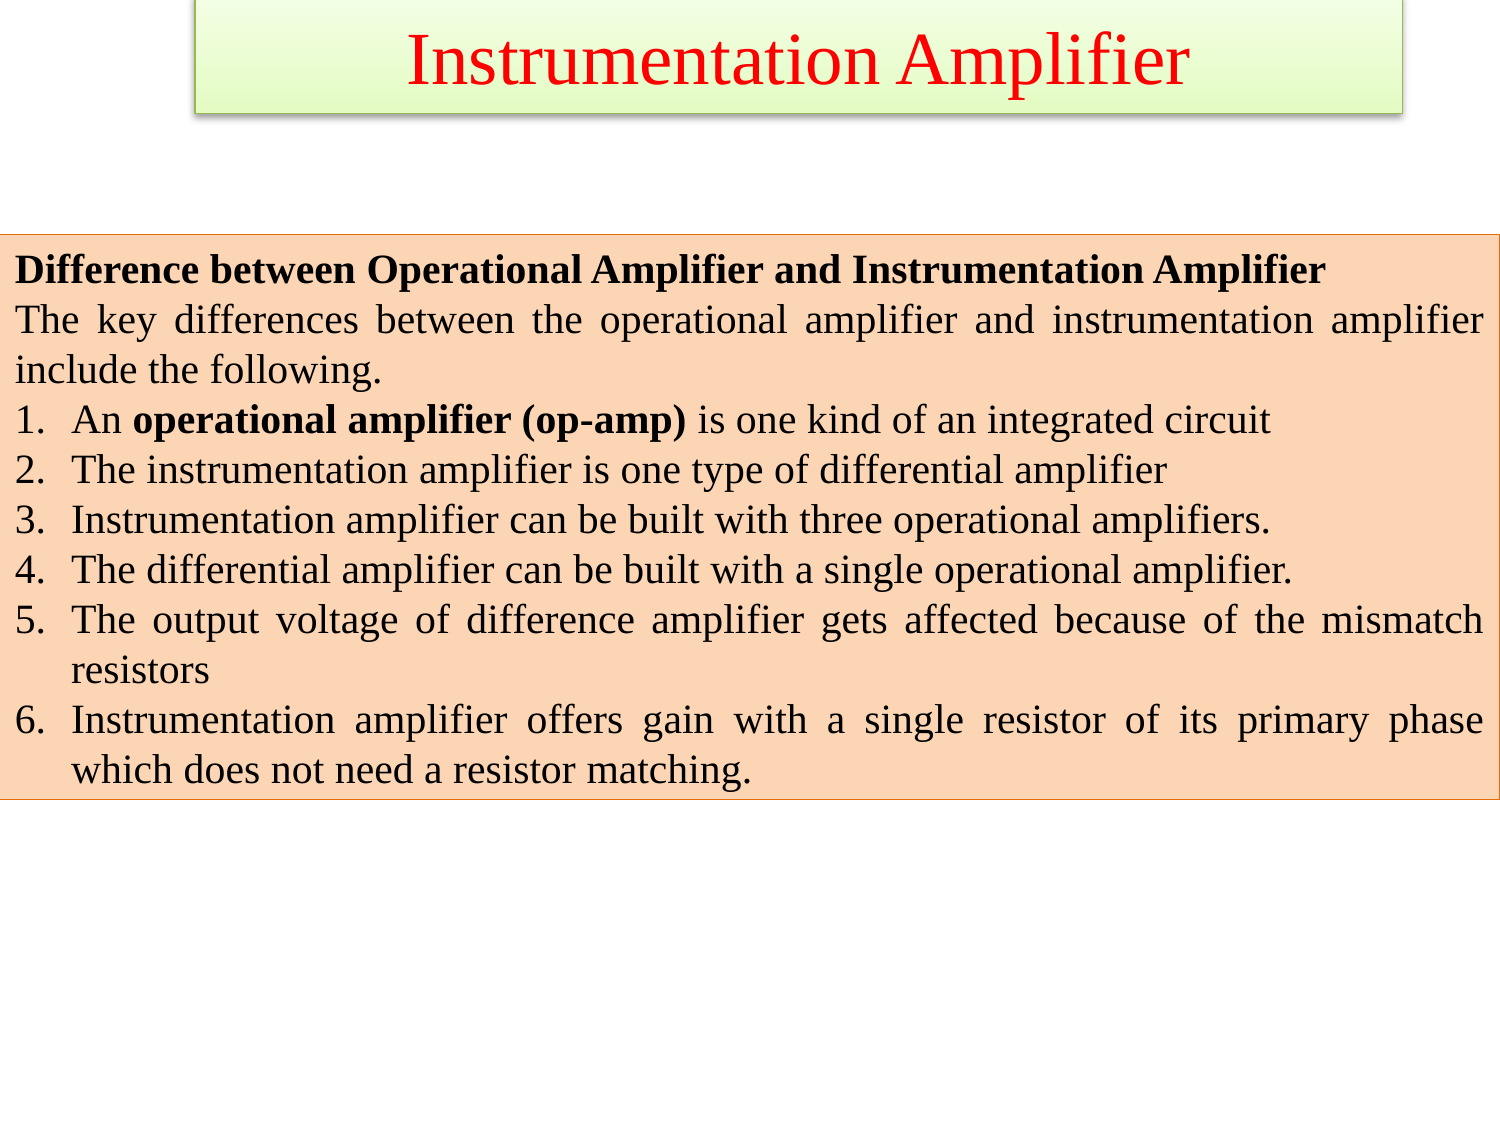

# Instrumentation Amplifier
Difference between Operational Amplifier and Instrumentation Amplifier
The key differences between the operational amplifier and instrumentation amplifier include the following.
An operational amplifier (op-amp) is one kind of an integrated circuit
The instrumentation amplifier is one type of differential amplifier
Instrumentation amplifier can be built with three operational amplifiers.
The differential amplifier can be built with a single operational amplifier.
The output voltage of difference amplifier gets affected because of the mismatch resistors
Instrumentation amplifier offers gain with a single resistor of its primary phase which does not need a resistor matching.